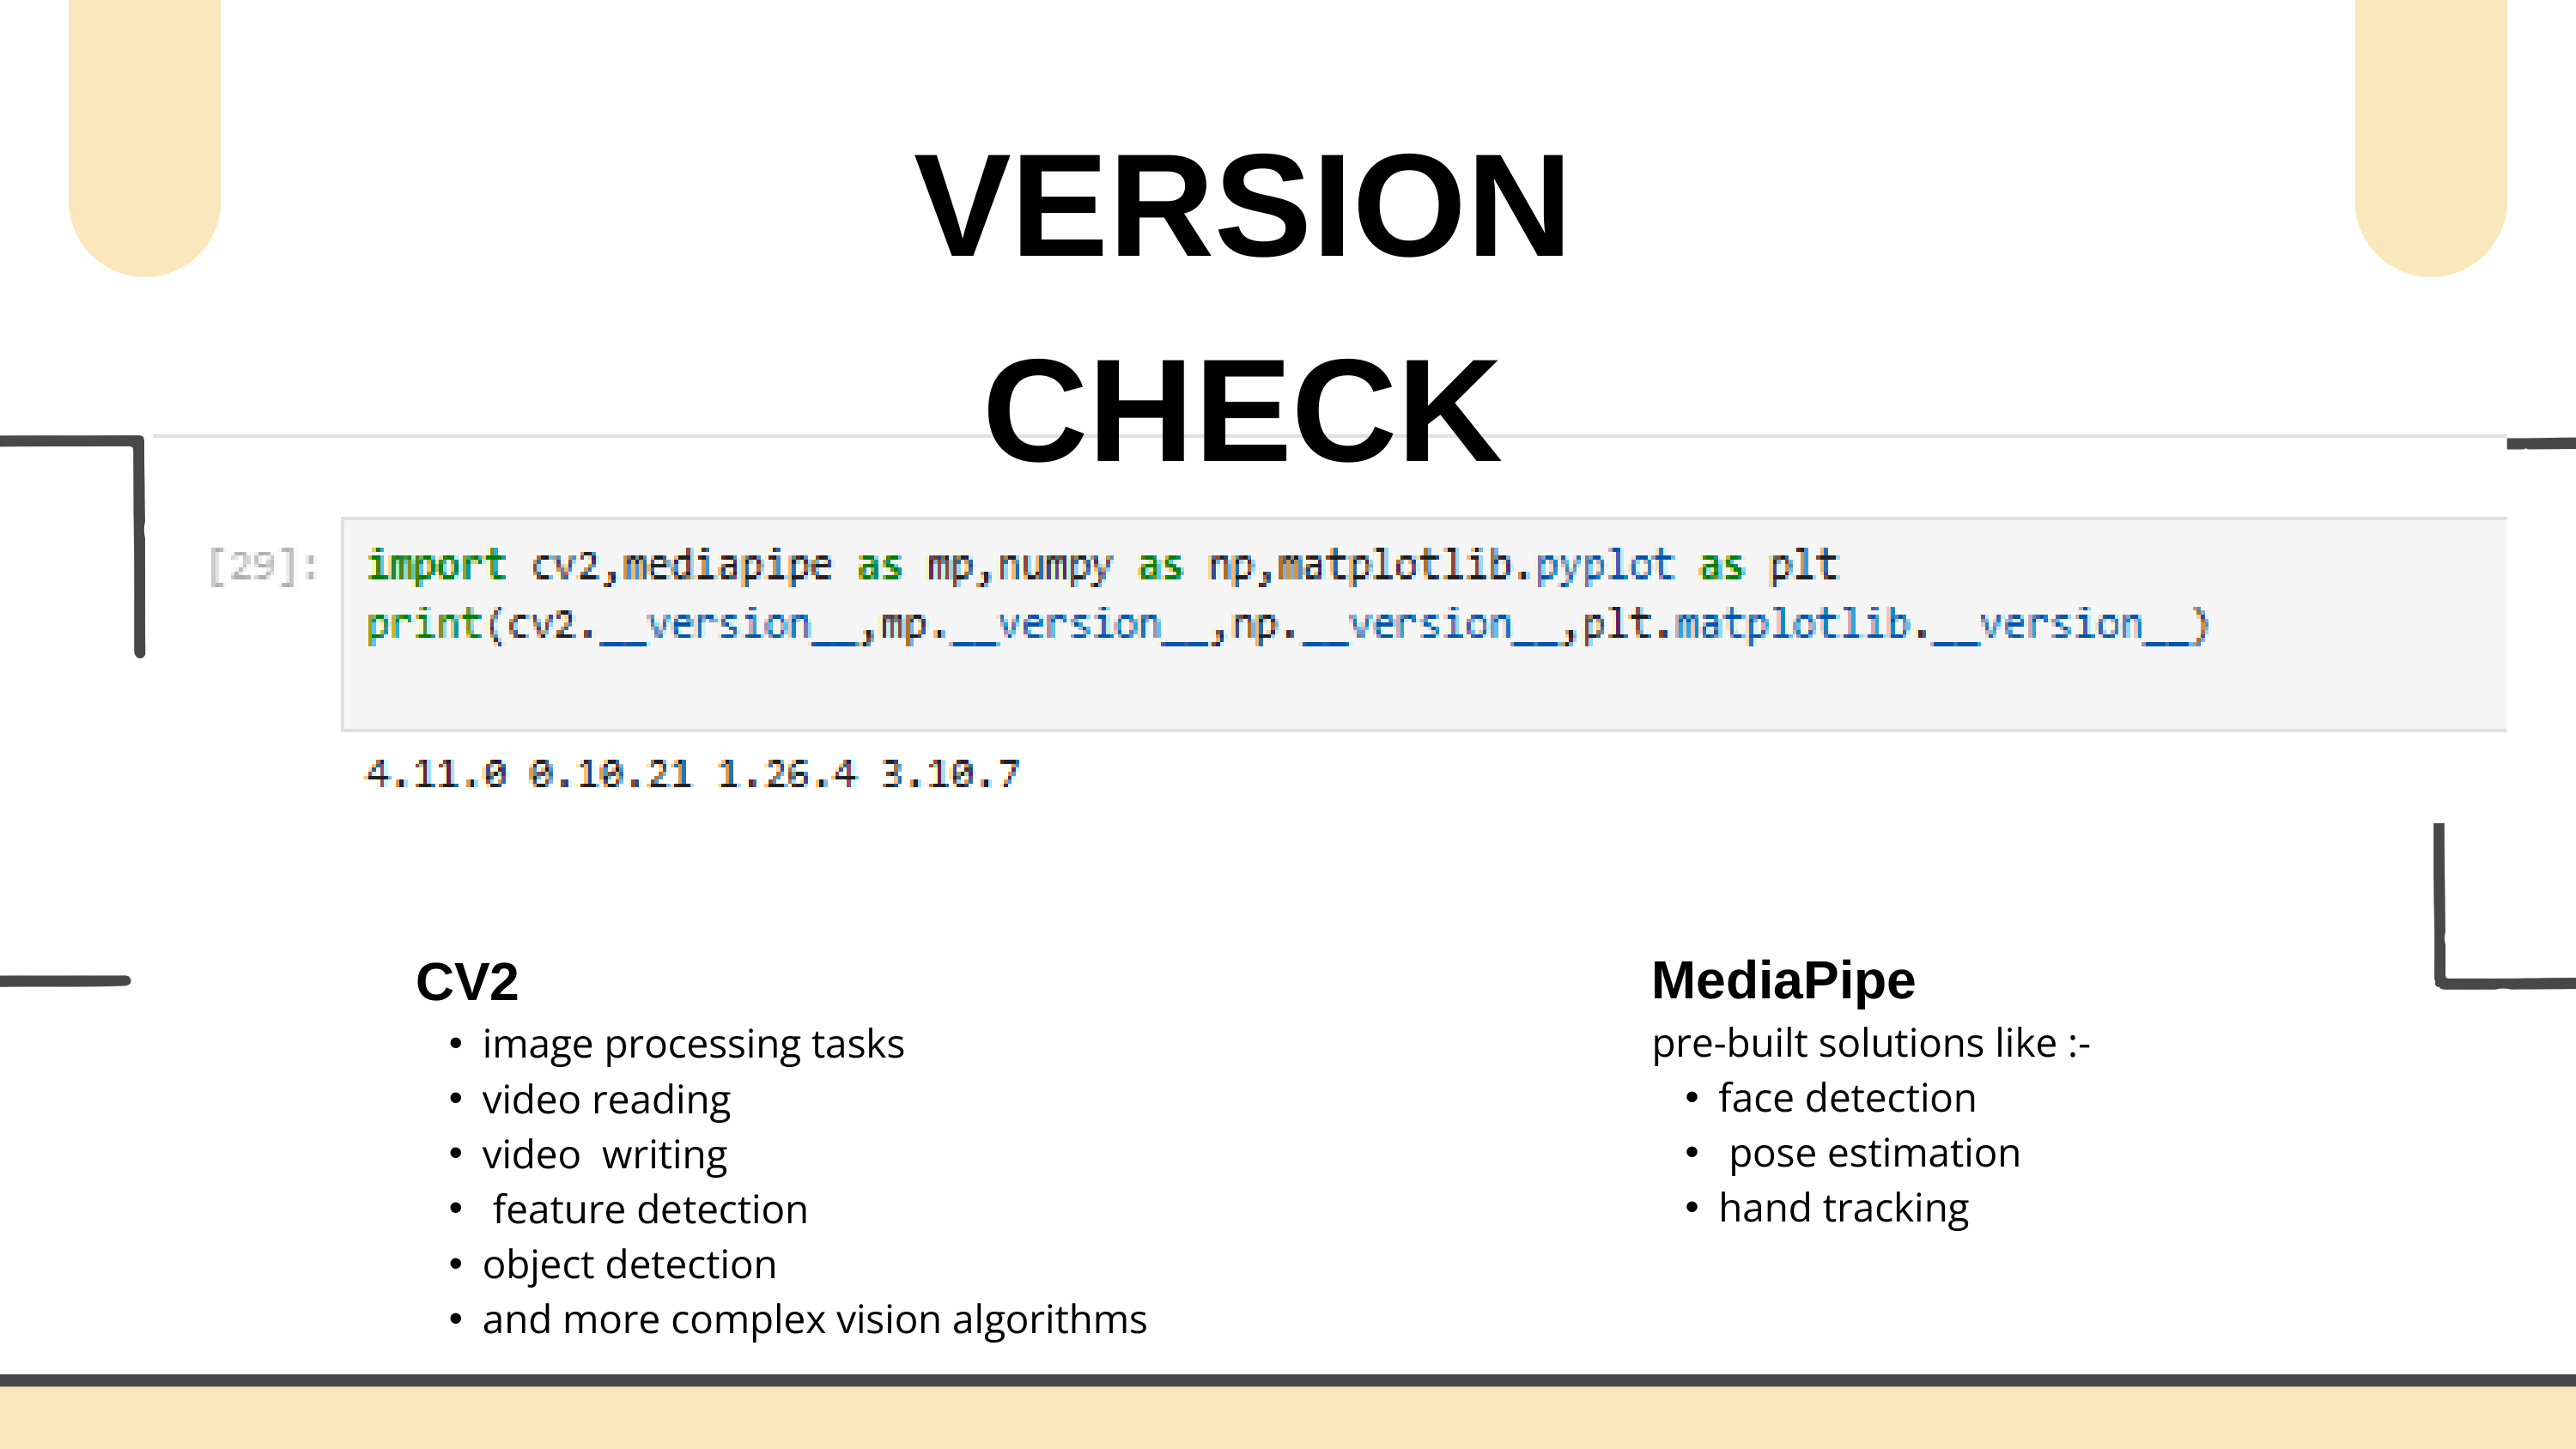

VERSION CHECK

MediaPipe
pre-built solutions like :-
face detection
 pose estimation
hand tracking
CV2
image processing tasks
video reading
video  writing
 feature detection
object detection
and more complex vision algorithms